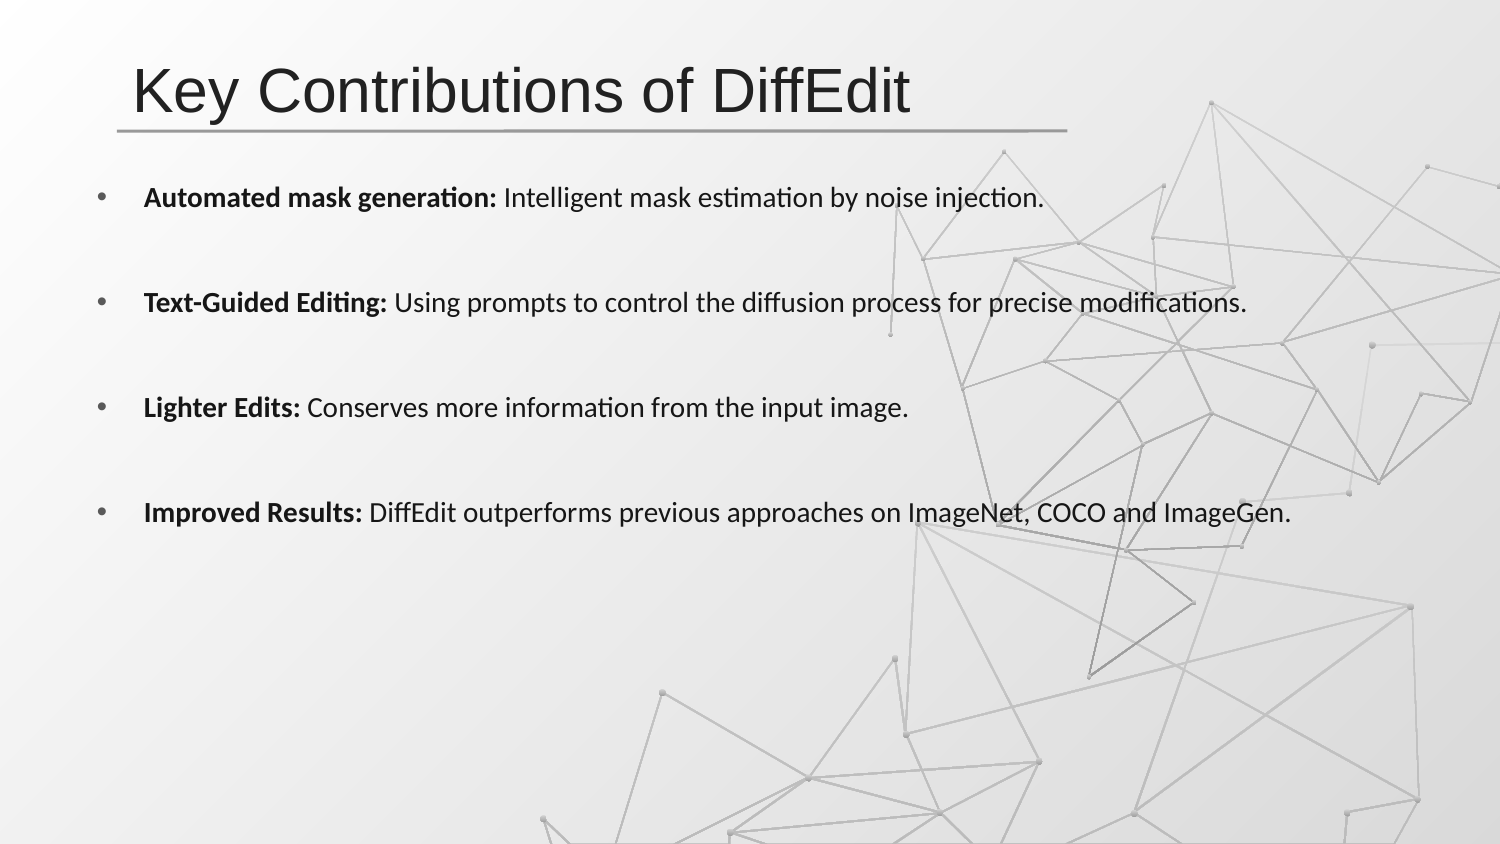

# Key Contributions of DiffEdit
Automated mask generation: Intelligent mask estimation by noise injection.

Text-Guided Editing: Using prompts to control the diffusion process for precise modifications.

Lighter Edits: Conserves more information from the input image.

Improved Results: DiffEdit outperforms previous approaches on ImageNet, COCO and ImageGen.